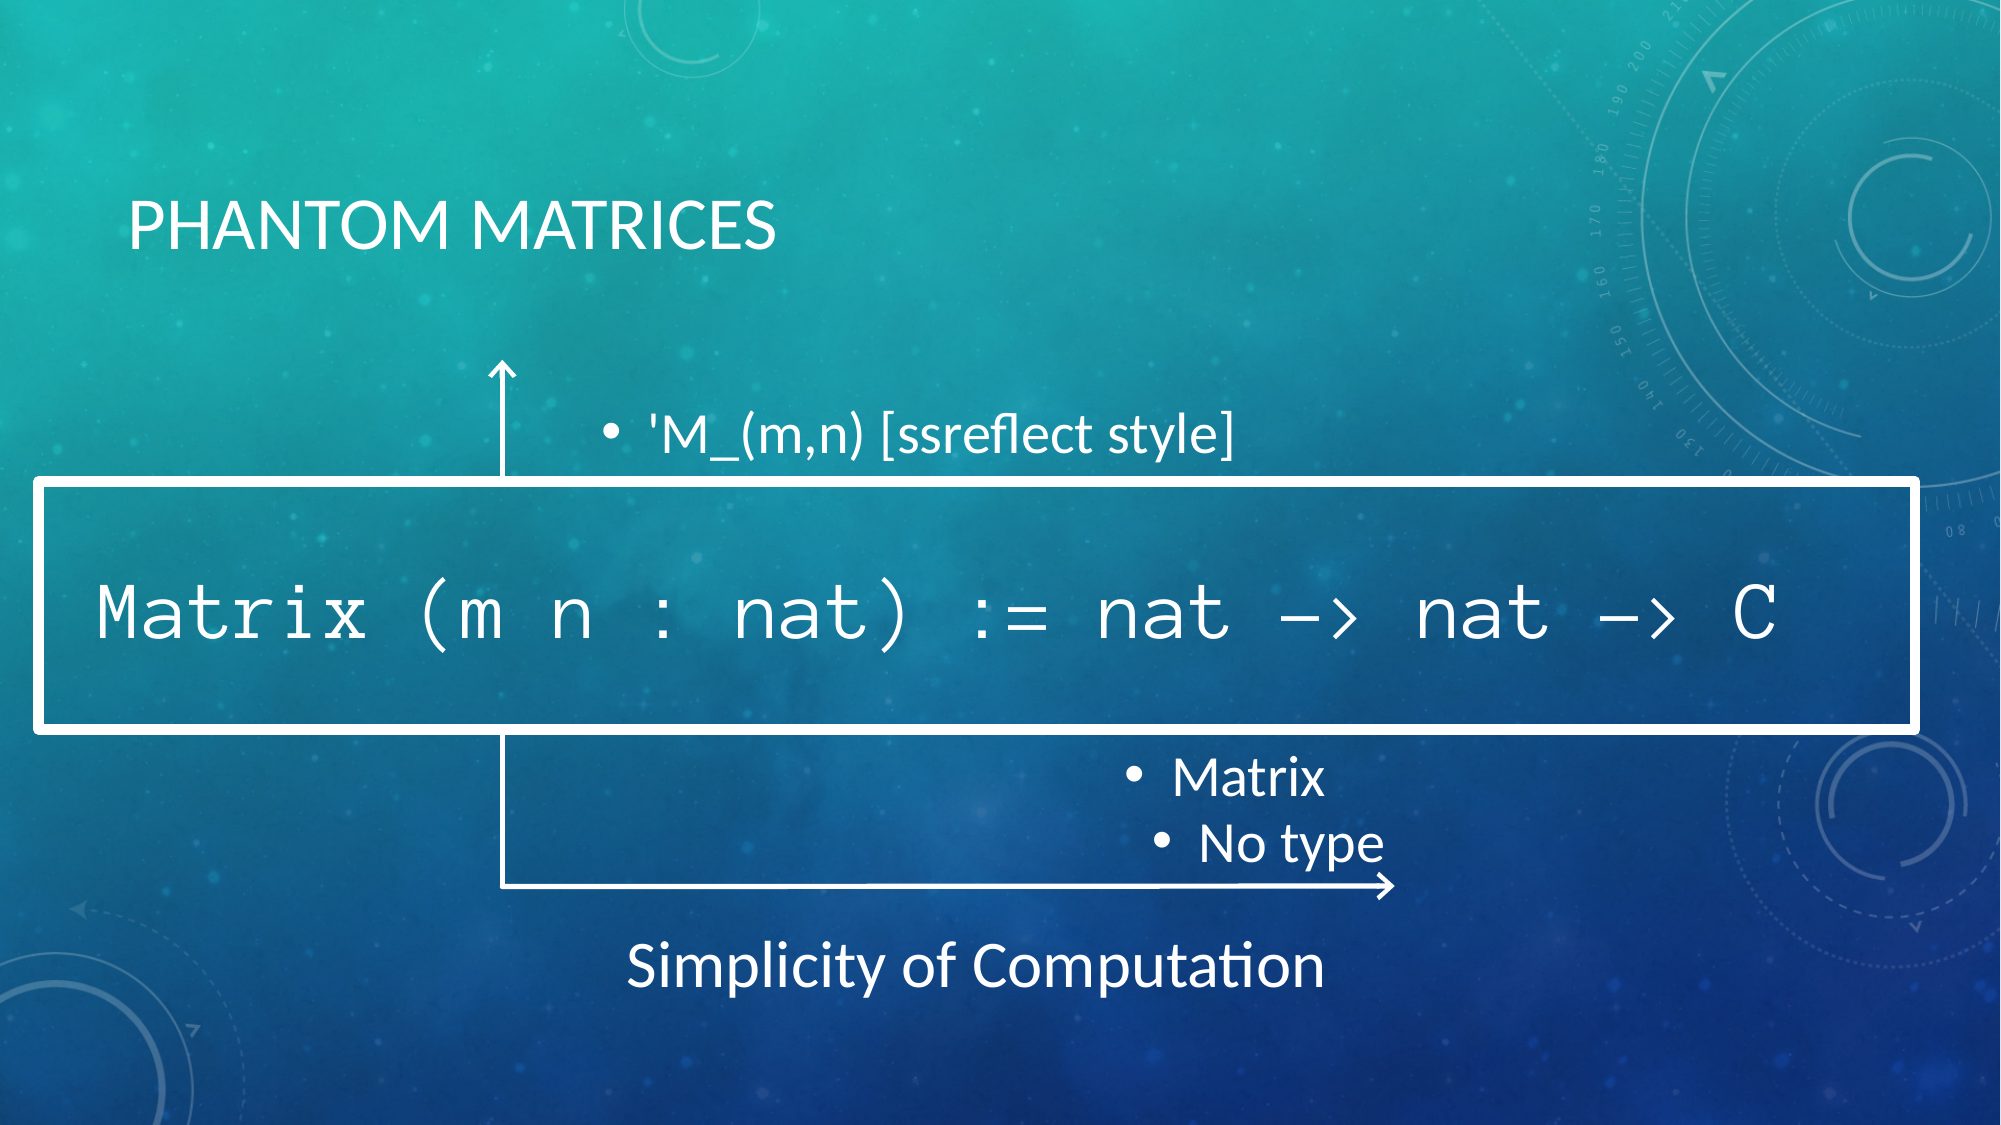

# Phantom Matrices
'M_(m,n) [ssreflect style]
 Matrix (m n : nat) := nat -> nat -> C
Expressivity
of Types
Phantom Matrix
Matrix
No type
Simplicity of Computation